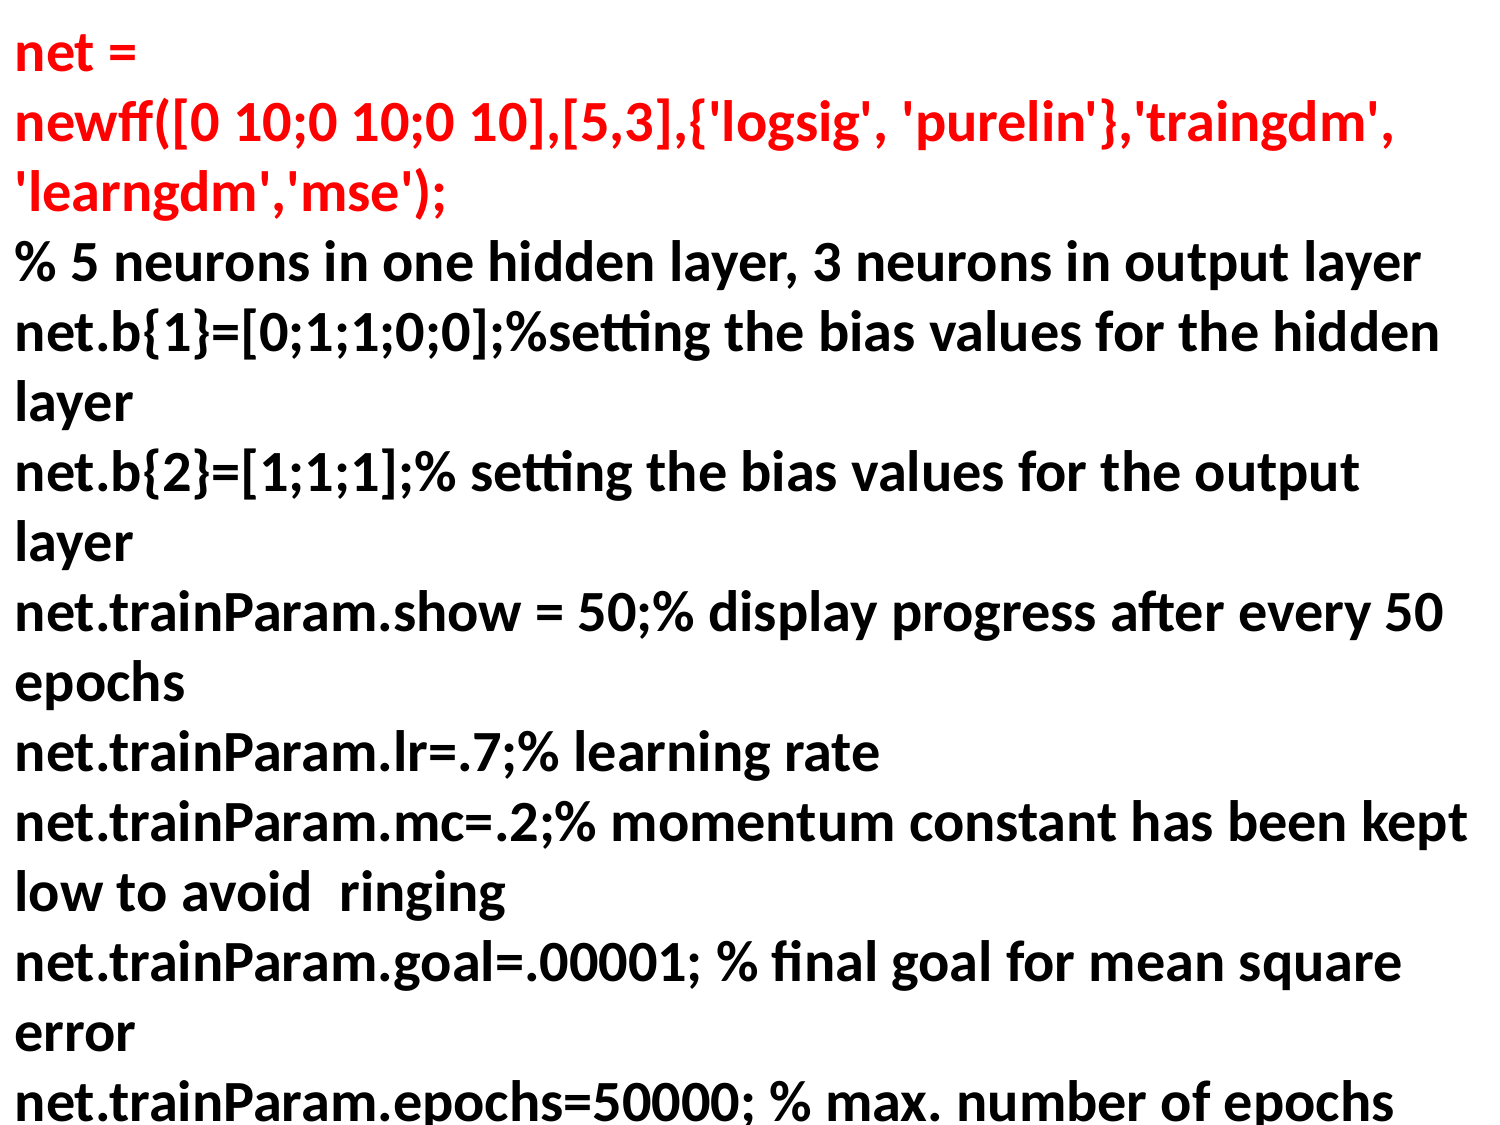

net =
newff([0 10;0 10;0 10],[5,3],{'logsig', 'purelin'},'traingdm', 'learngdm','mse');
% 5 neurons in one hidden layer, 3 neurons in output layer
net.b{1}=[0;1;1;0;0];%setting the bias values for the hidden layer
net.b{2}=[1;1;1];% setting the bias values for the output layer
net.trainParam.show = 50;% display progress after every 50 epochs
net.trainParam.lr=.7;% learning rate
net.trainParam.mc=.2;% momentum constant has been kept low to avoid  ringing
net.trainParam.goal=.00001; % final goal for mean square error
net.trainParam.epochs=50000; % max. number of epochs